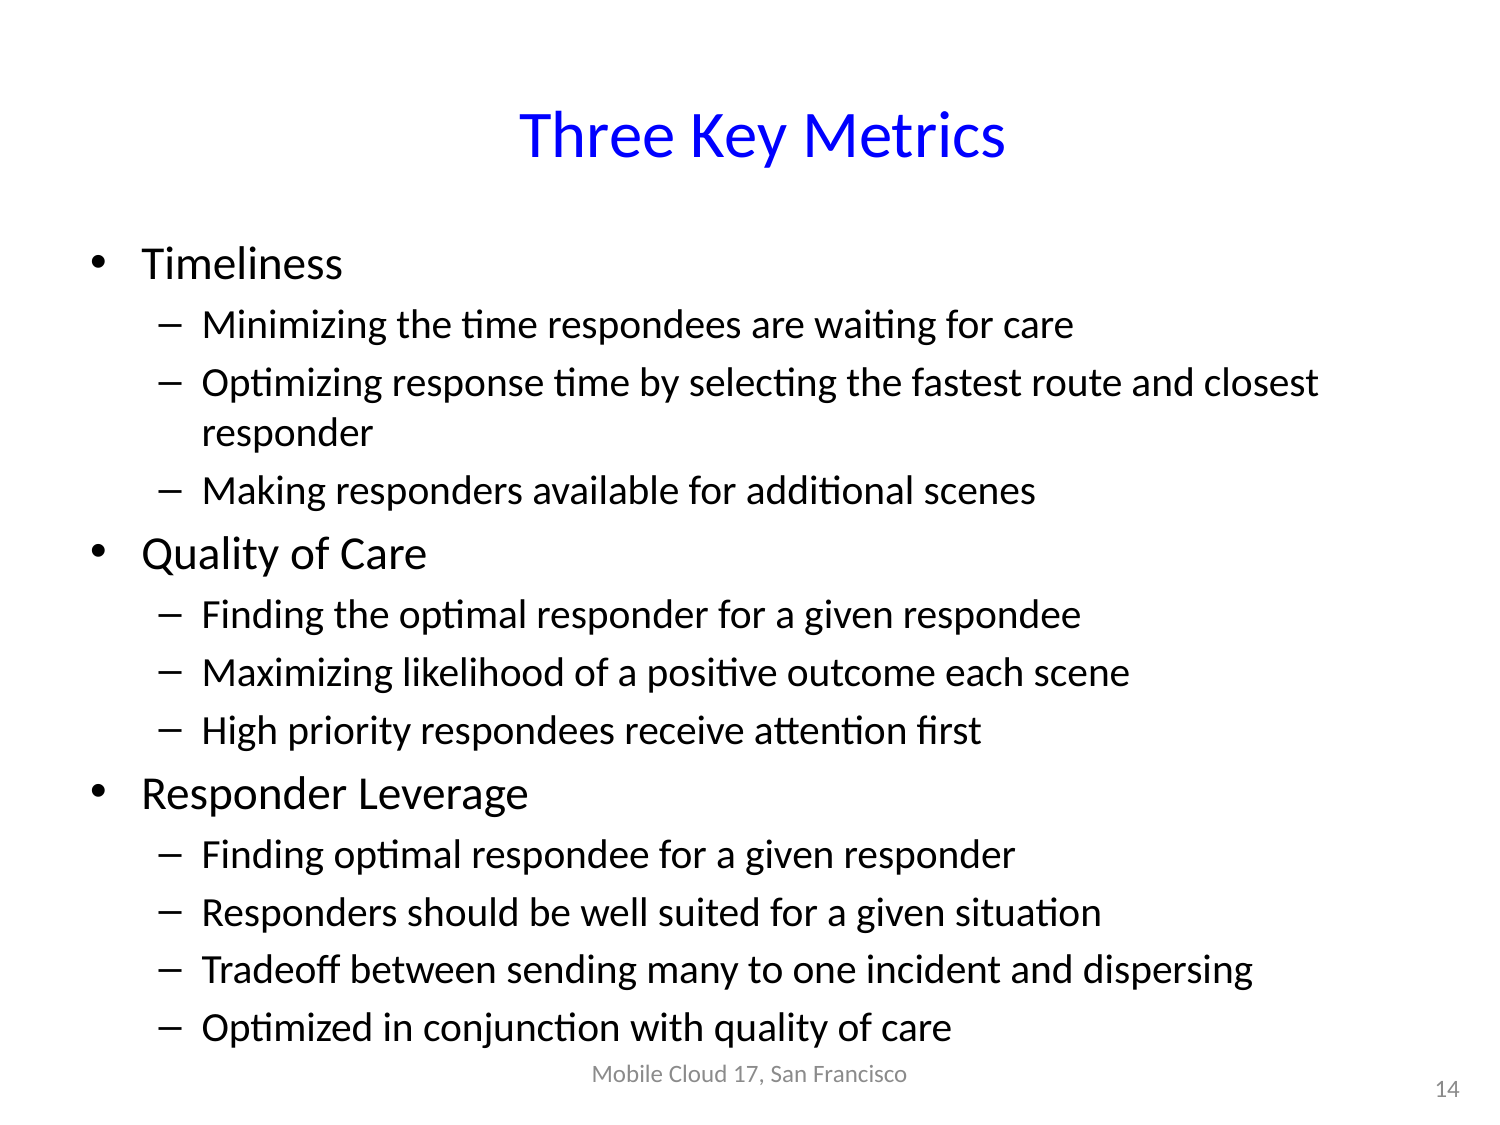

# Three Key Metrics
Timeliness
Minimizing the time respondees are waiting for care
Optimizing response time by selecting the fastest route and closest responder
Making responders available for additional scenes
Quality of Care
Finding the optimal responder for a given respondee
Maximizing likelihood of a positive outcome each scene
High priority respondees receive attention first
Responder Leverage
Finding optimal respondee for a given responder
Responders should be well suited for a given situation
Tradeoff between sending many to one incident and dispersing
Optimized in conjunction with quality of care
Mobile Cloud 17, San Francisco
14